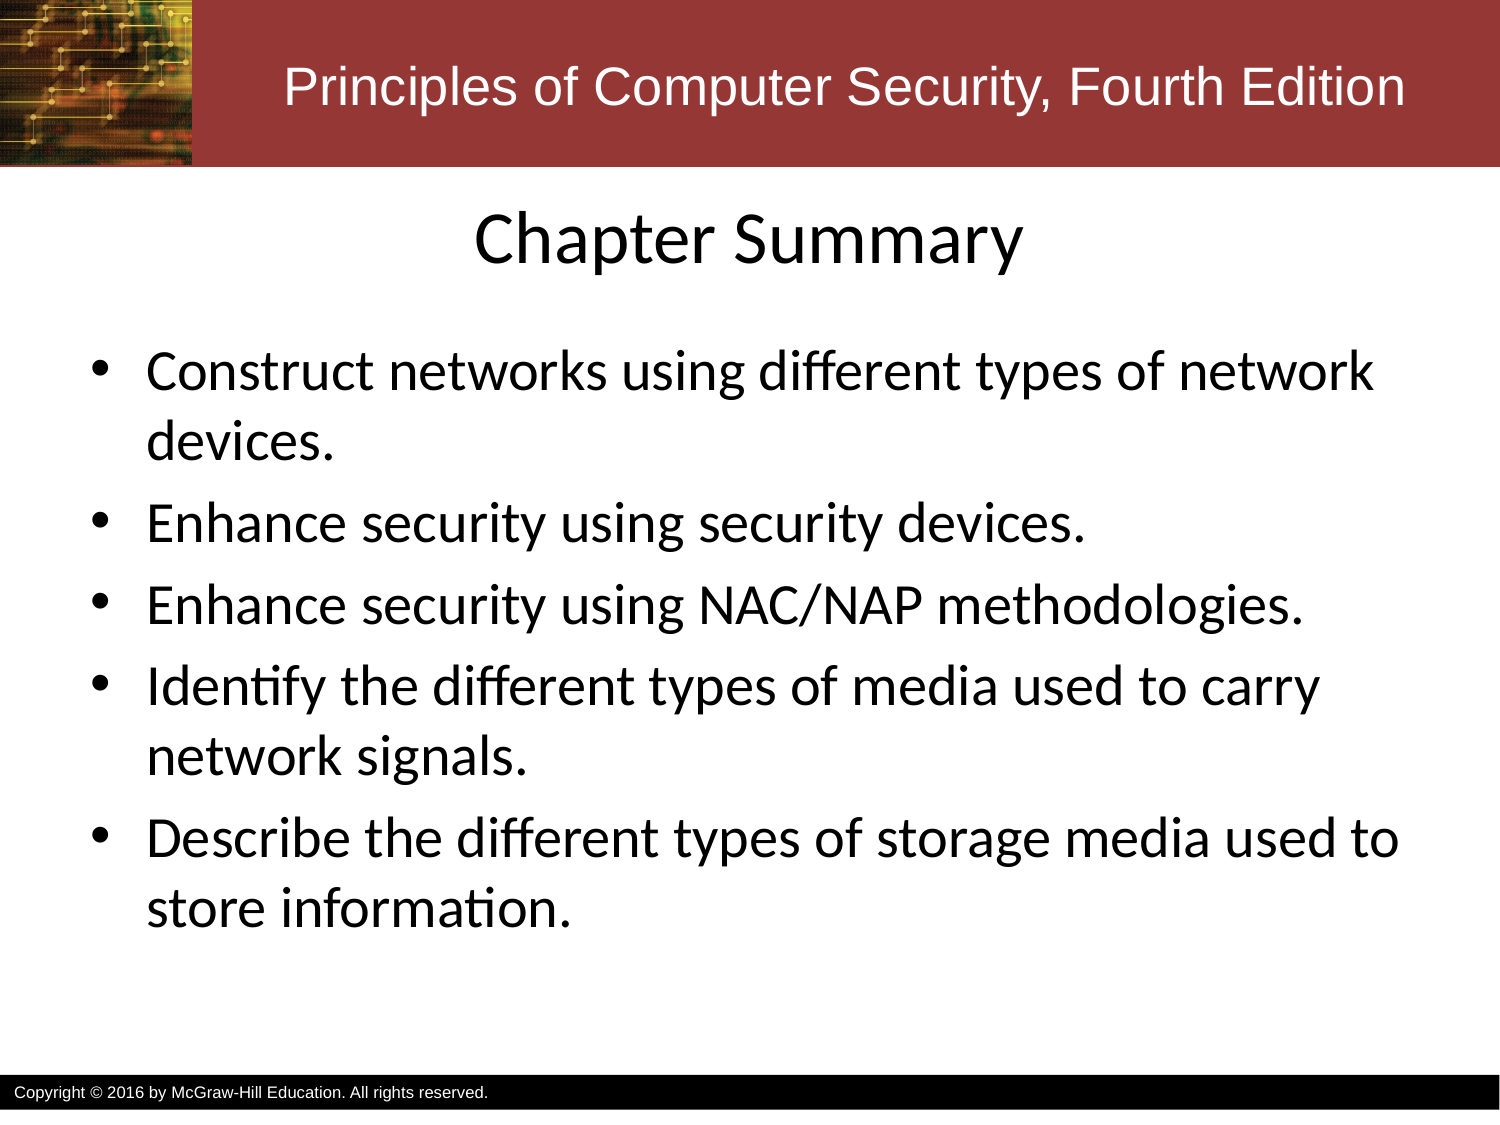

# Chapter Summary
Construct networks using different types of network devices.
Enhance security using security devices.
Enhance security using NAC/NAP methodologies.
Identify the different types of media used to carry network signals.
Describe the different types of storage media used to store information.